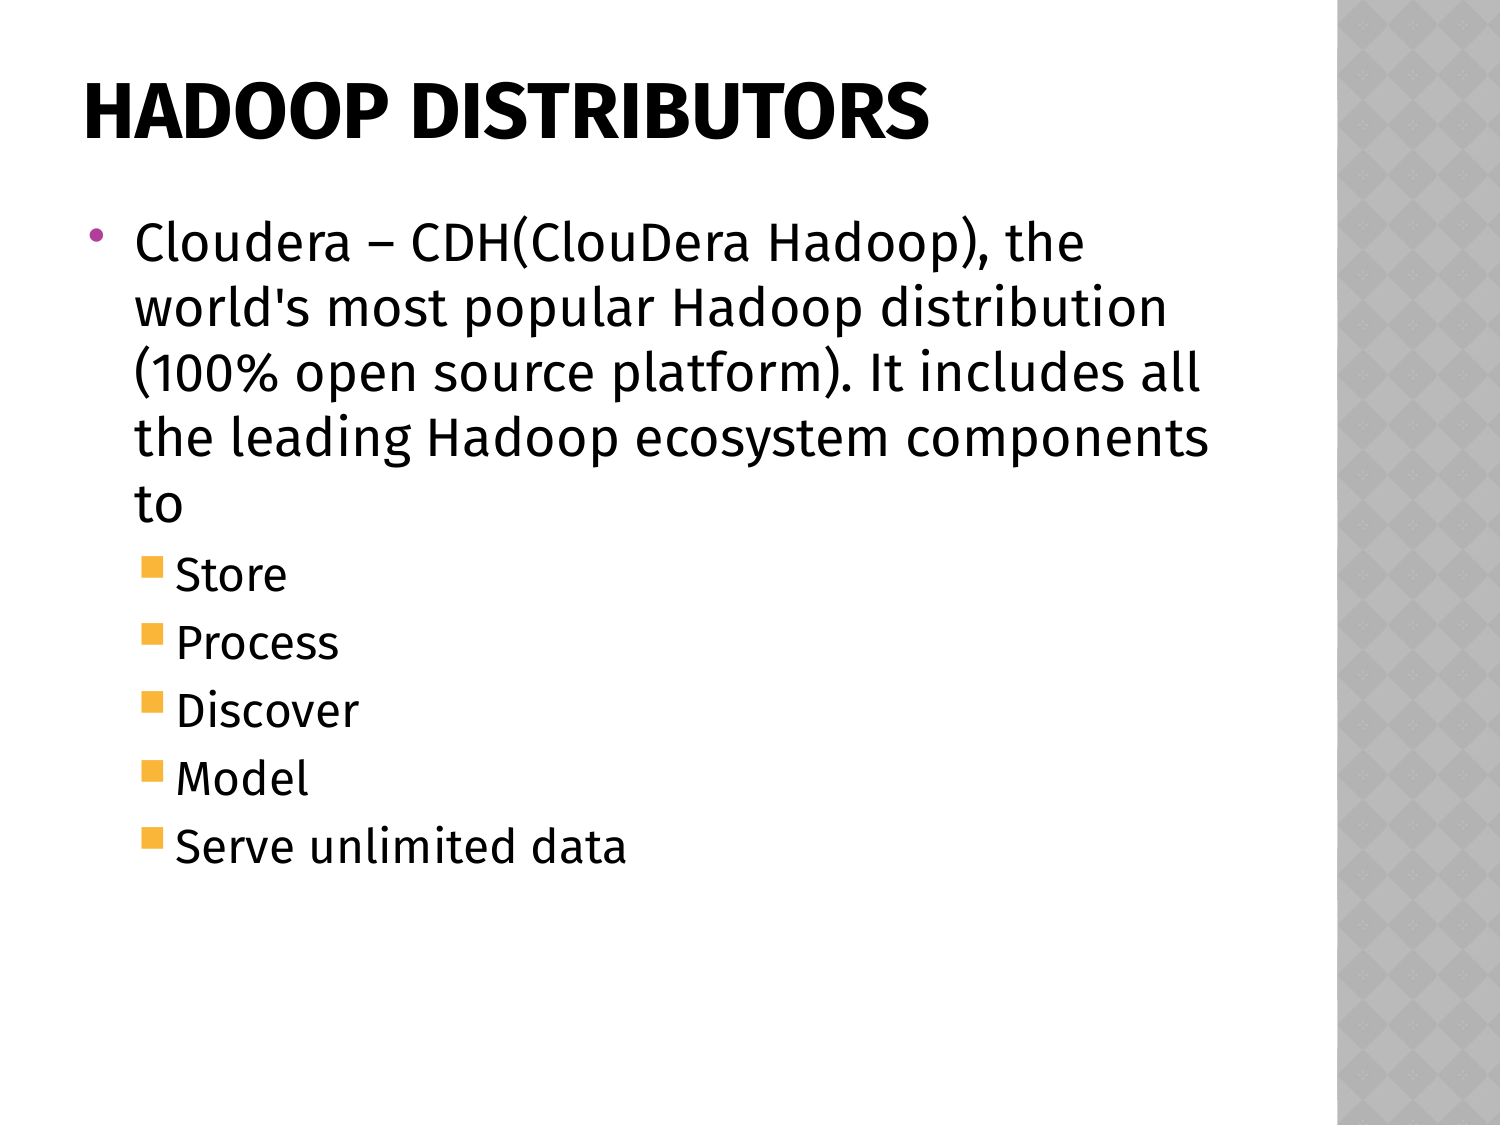

# Hadoop distributors
Cloudera – CDH(ClouDera Hadoop), the world's most popular Hadoop distribution (100% open source platform). It includes all the leading Hadoop ecosystem components to
Store
Process
Discover
Model
Serve unlimited data